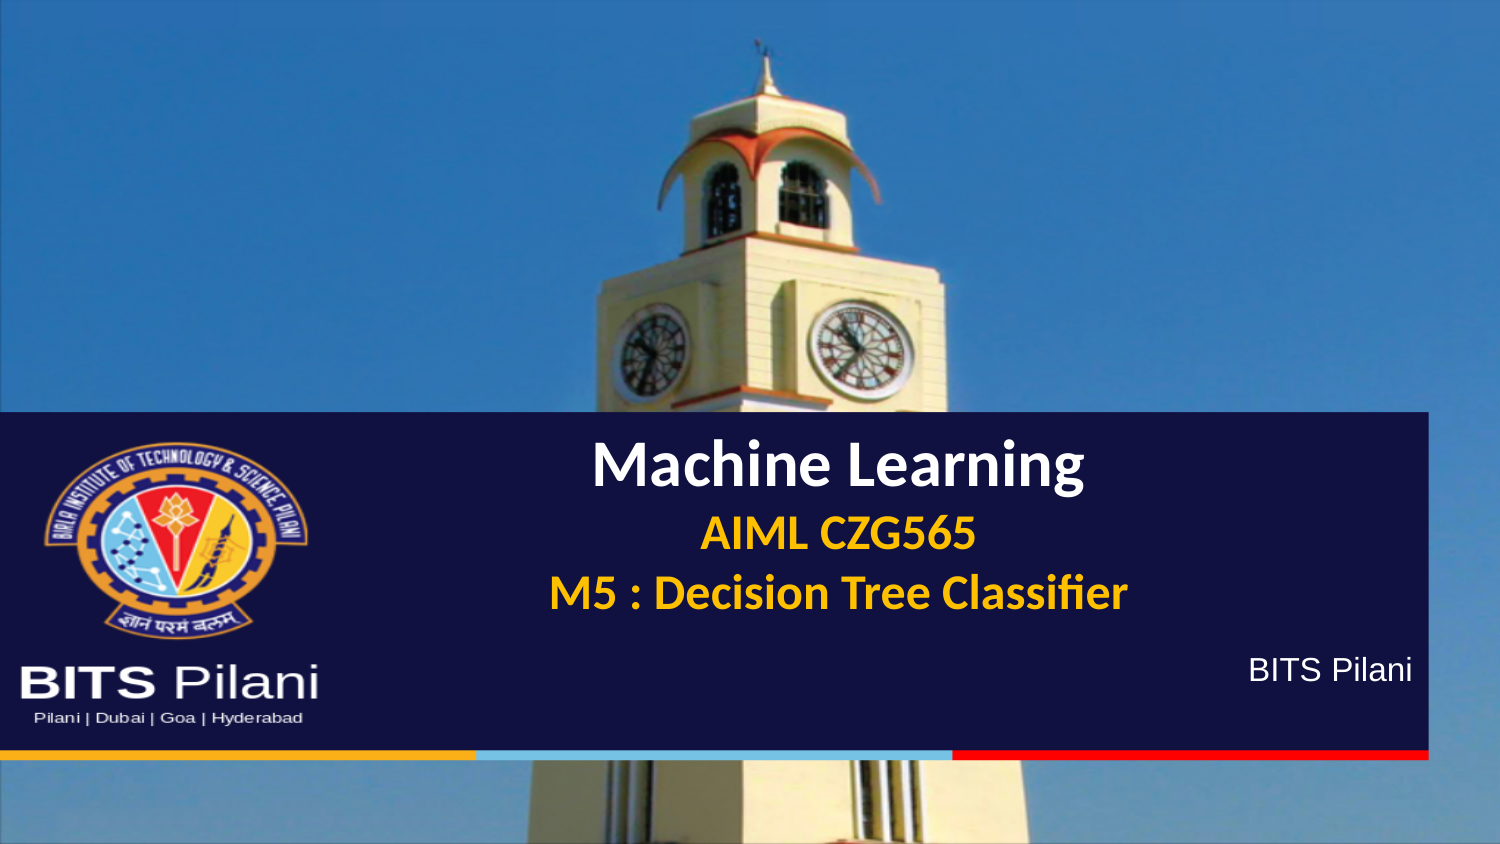

# Machine Learning AIML CZG565 M5 : Decision Tree Classifier
BITS Pilani